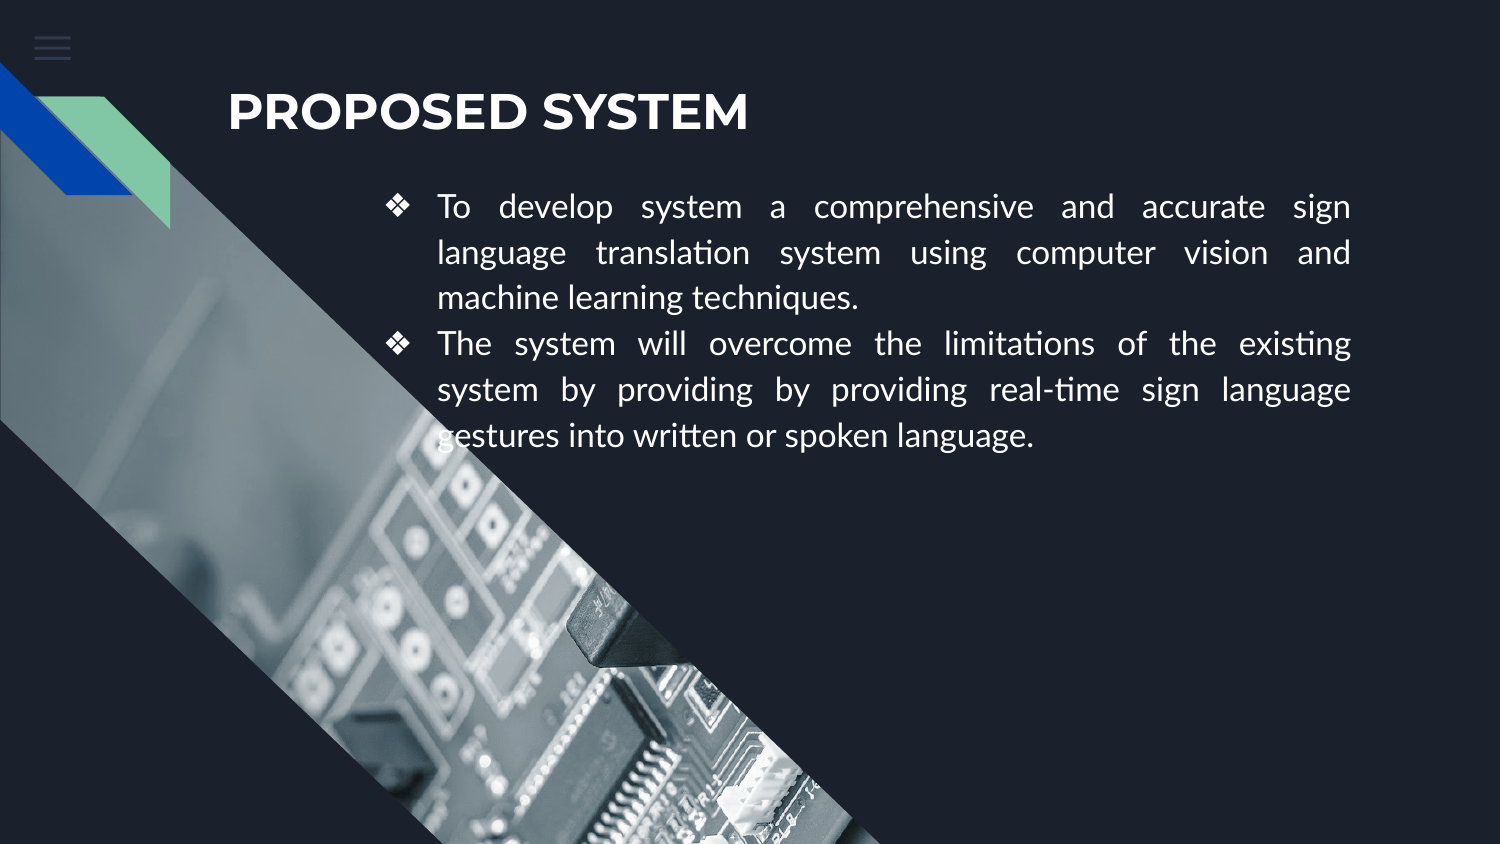

# PROPOSED SYSTEM
To develop system a comprehensive and accurate sign language translation system using computer vision and machine learning techniques.
The system will overcome the limitations of the existing system by providing by providing real-time sign language gestures into written or spoken language.